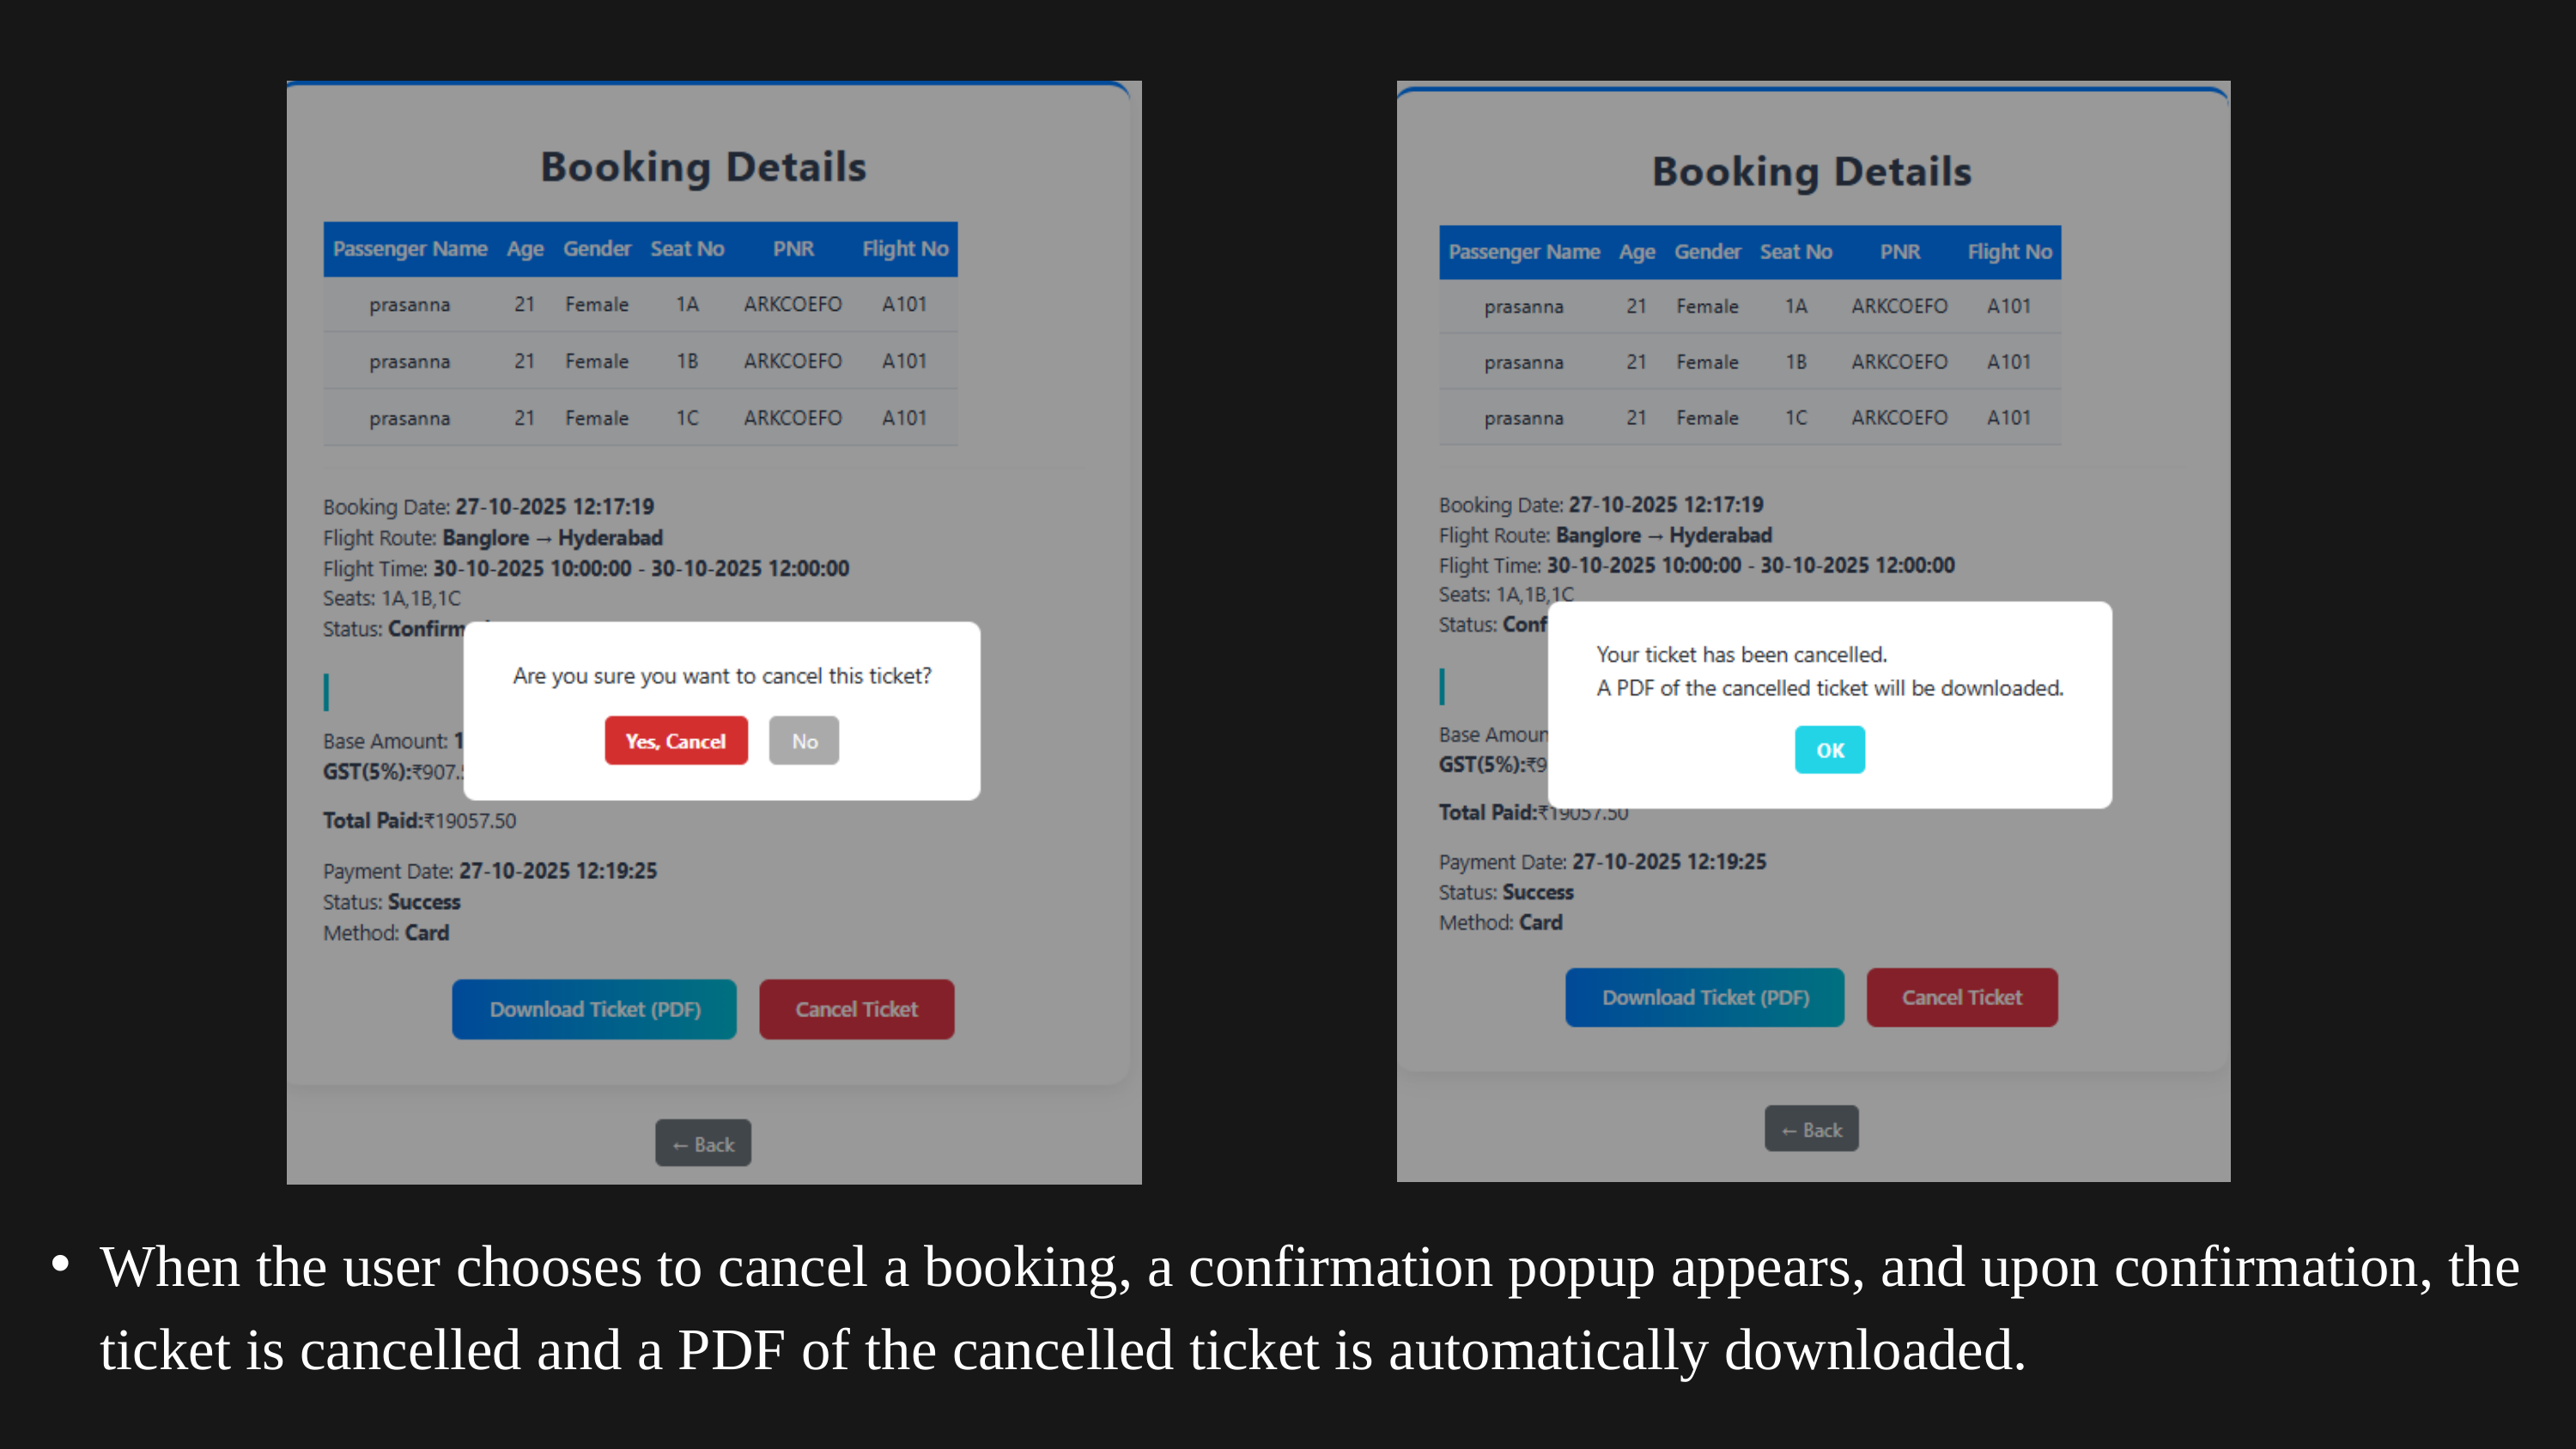

When the user chooses to cancel a booking, a confirmation popup appears, and upon confirmation, the ticket is cancelled and a PDF of the cancelled ticket is automatically downloaded.